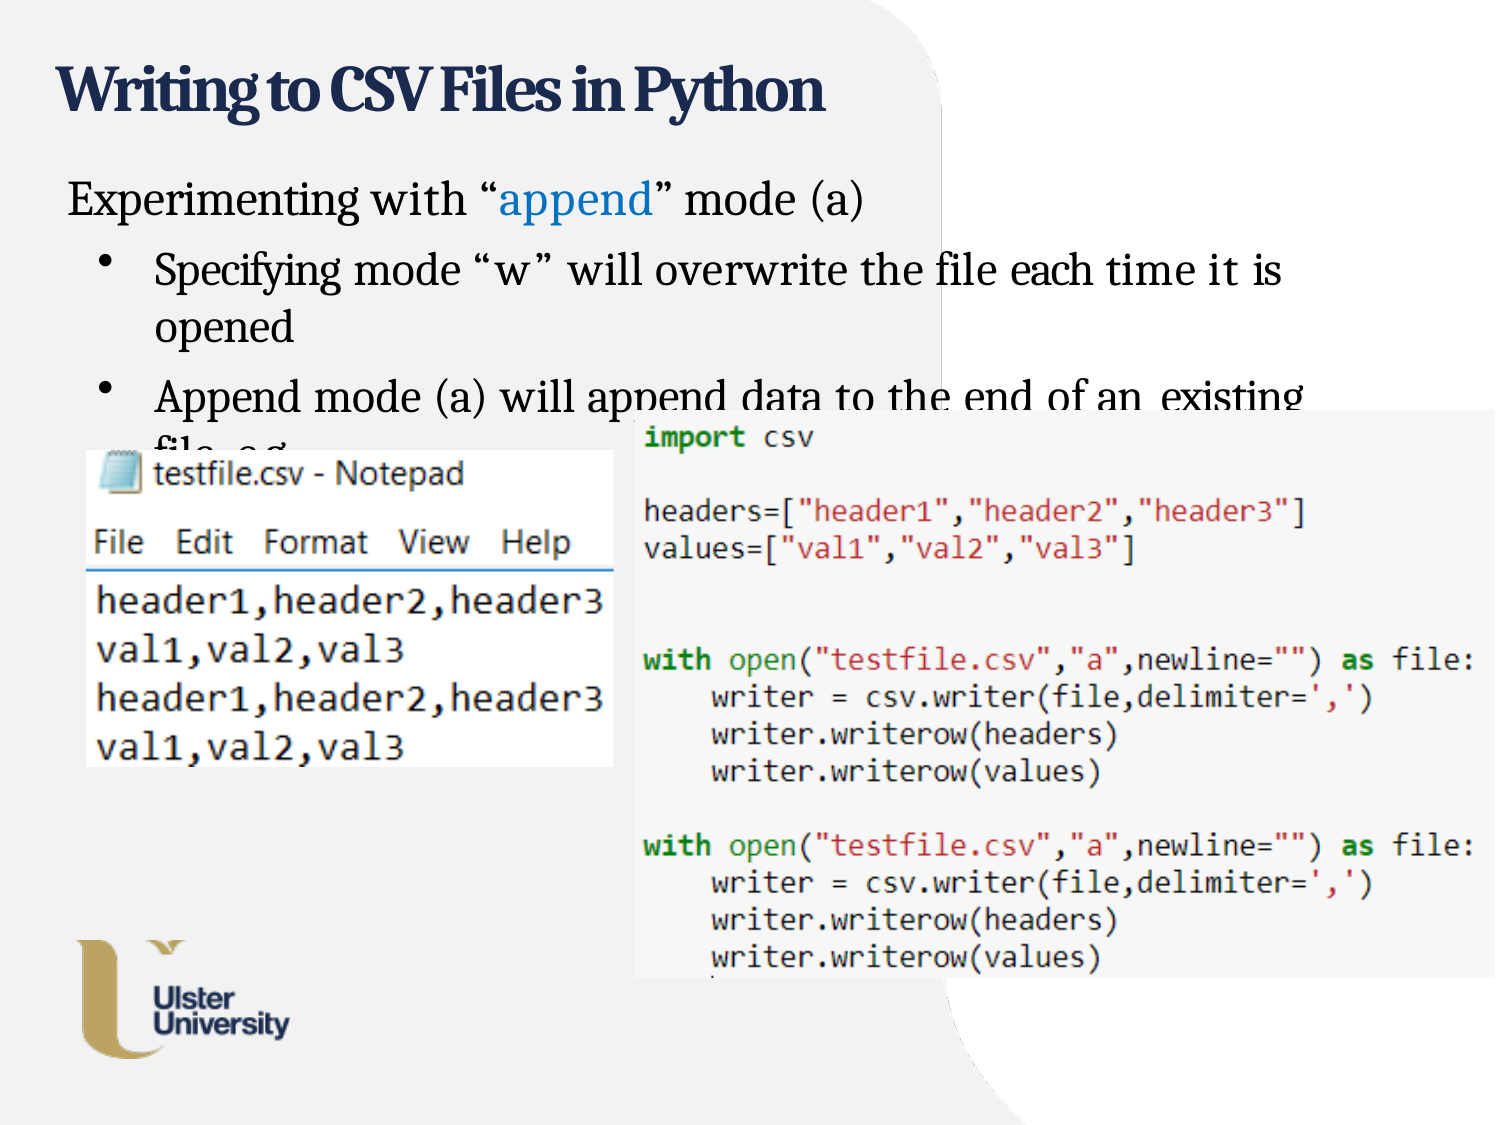

# Writing to CSV Files in Python
Experimenting with “append” mode (a)
Specifying mode “w” will overwrite the file each time it is opened
Append mode (a) will append data to the end of an  existing file, e.g.